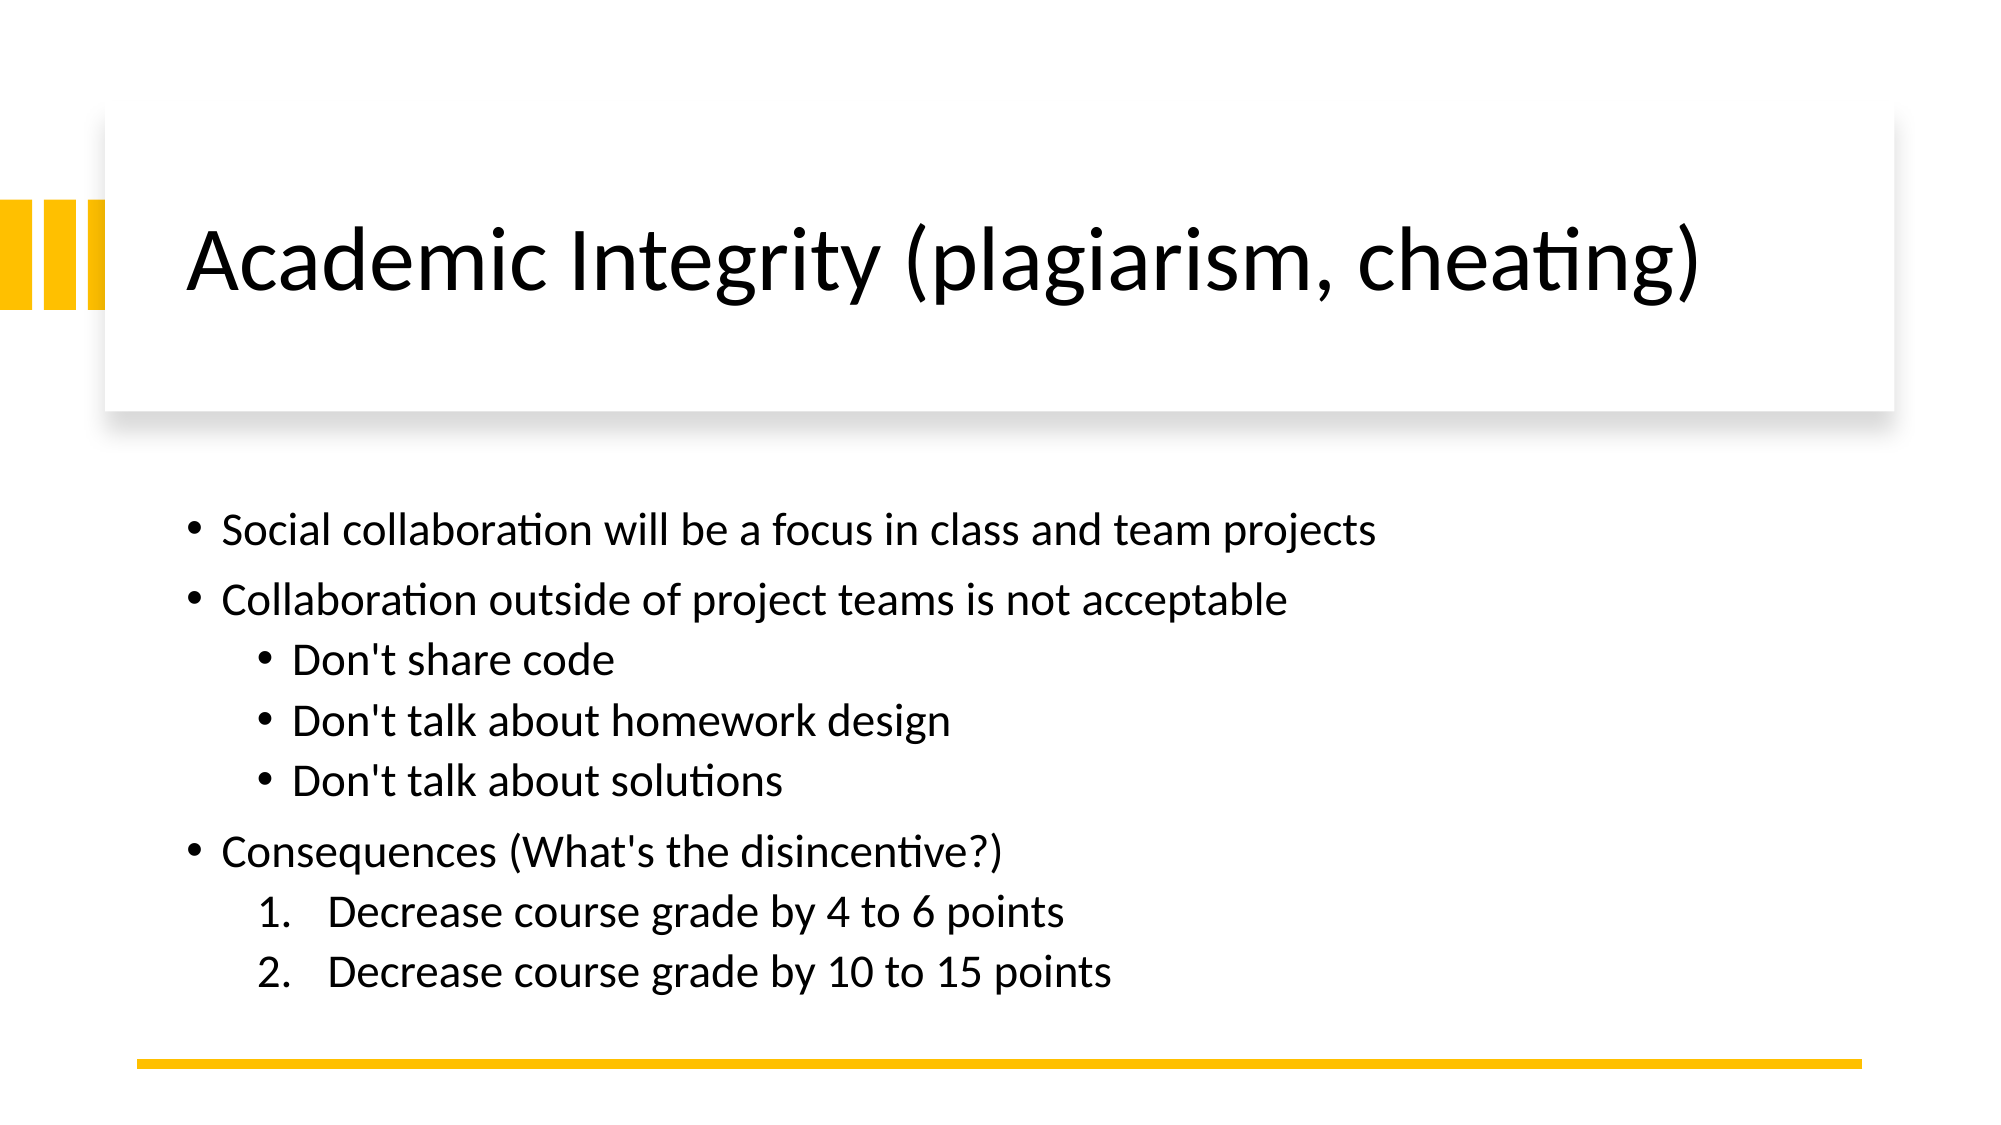

# Academic Integrity (plagiarism, cheating)

Social collaboration will be a focus in class and team projects
Collaboration outside of project teams is not acceptable
Don't share code
Don't talk about homework design
Don't talk about solutions
Consequences (What's the disincentive?)
Decrease course grade by 4 to 6 points
Decrease course grade by 10 to 15 points